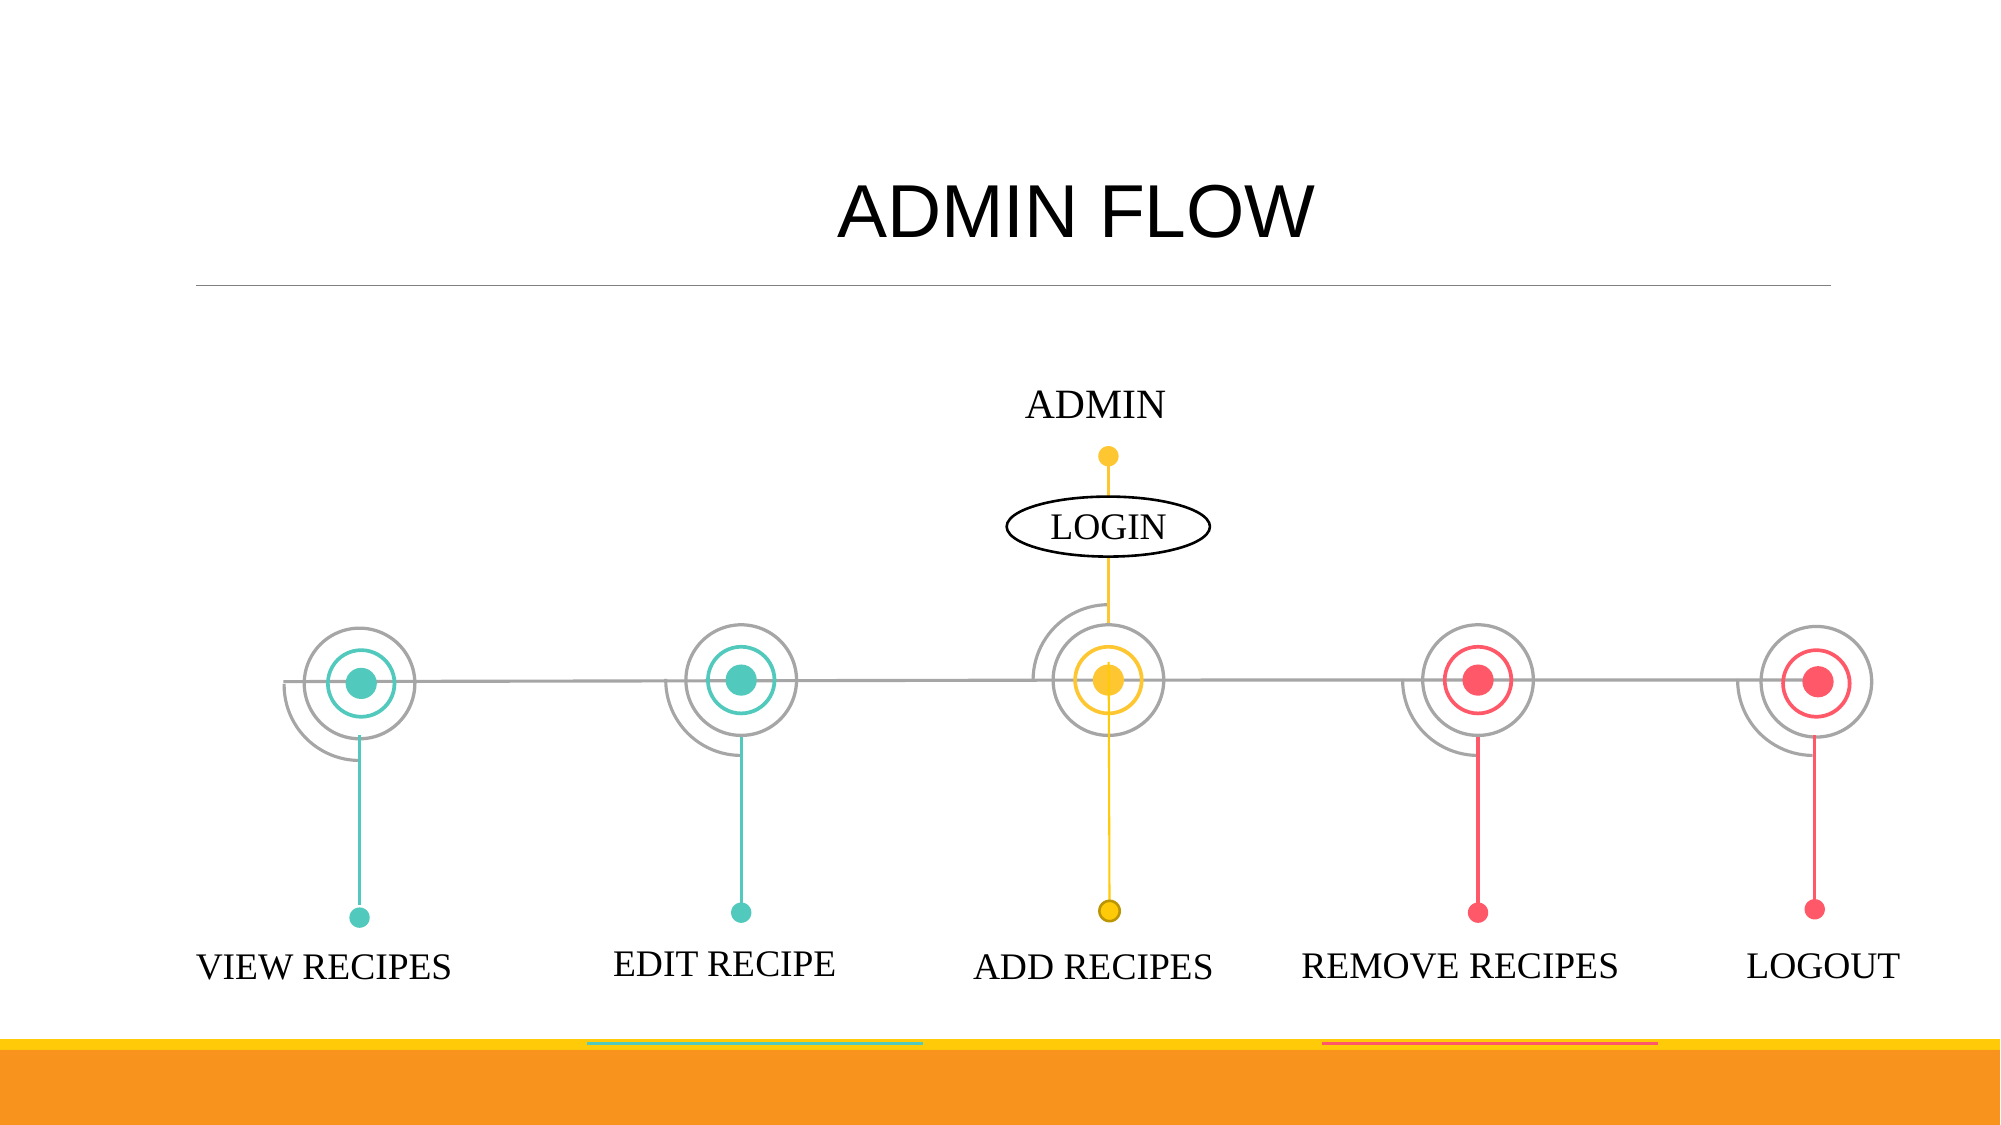

ADMIN FLOW
ADMIN

  LOGIN

EDIT RECIPE

REMOVE RECIPES
LOGOUT
 VIEW RECIPES

ADD RECIPES